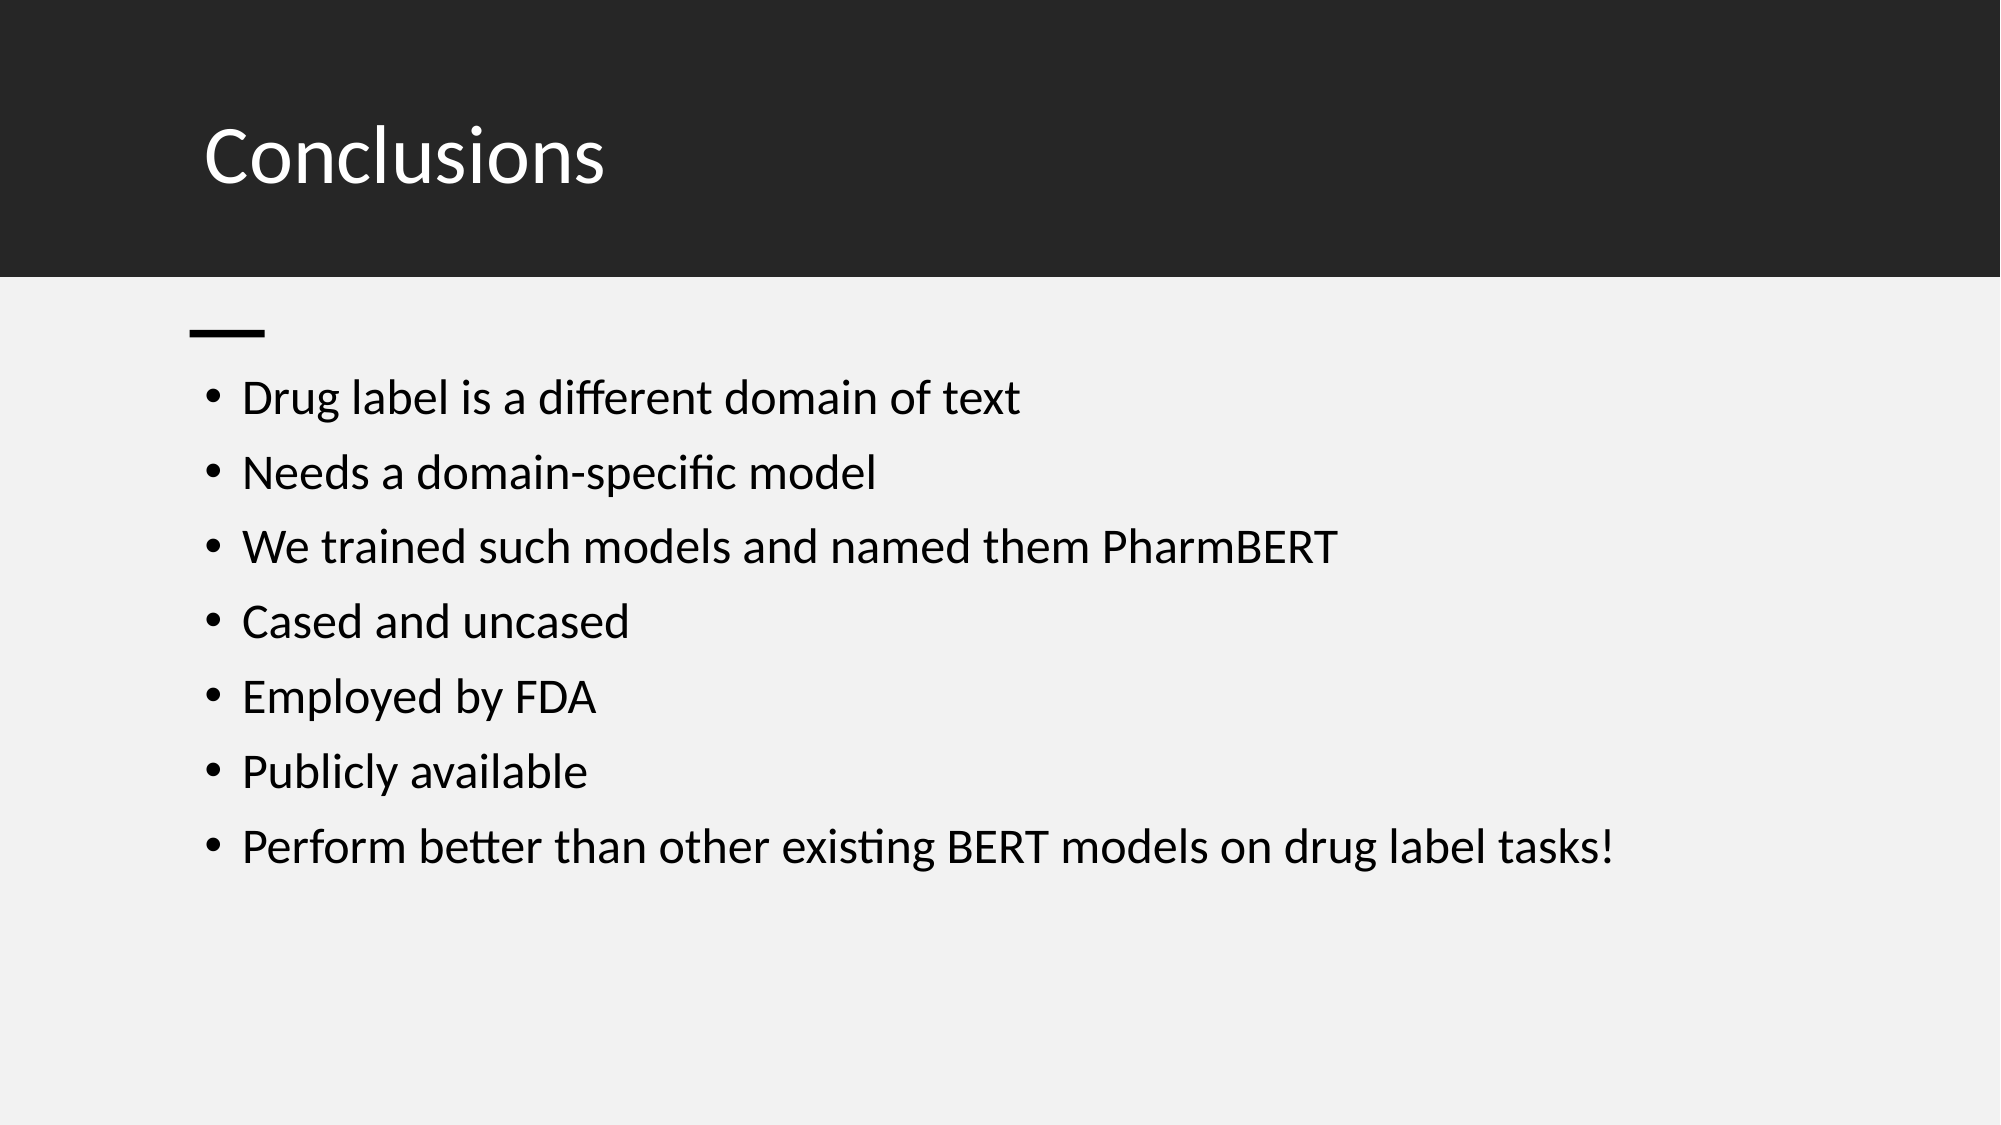

# Conclusions

Drug label is a different domain of text
Needs a domain-specific model
We trained such models and named them PharmBERT
Cased and uncased
Employed by FDA
Publicly available
Perform better than other existing BERT models on drug label tasks!
28